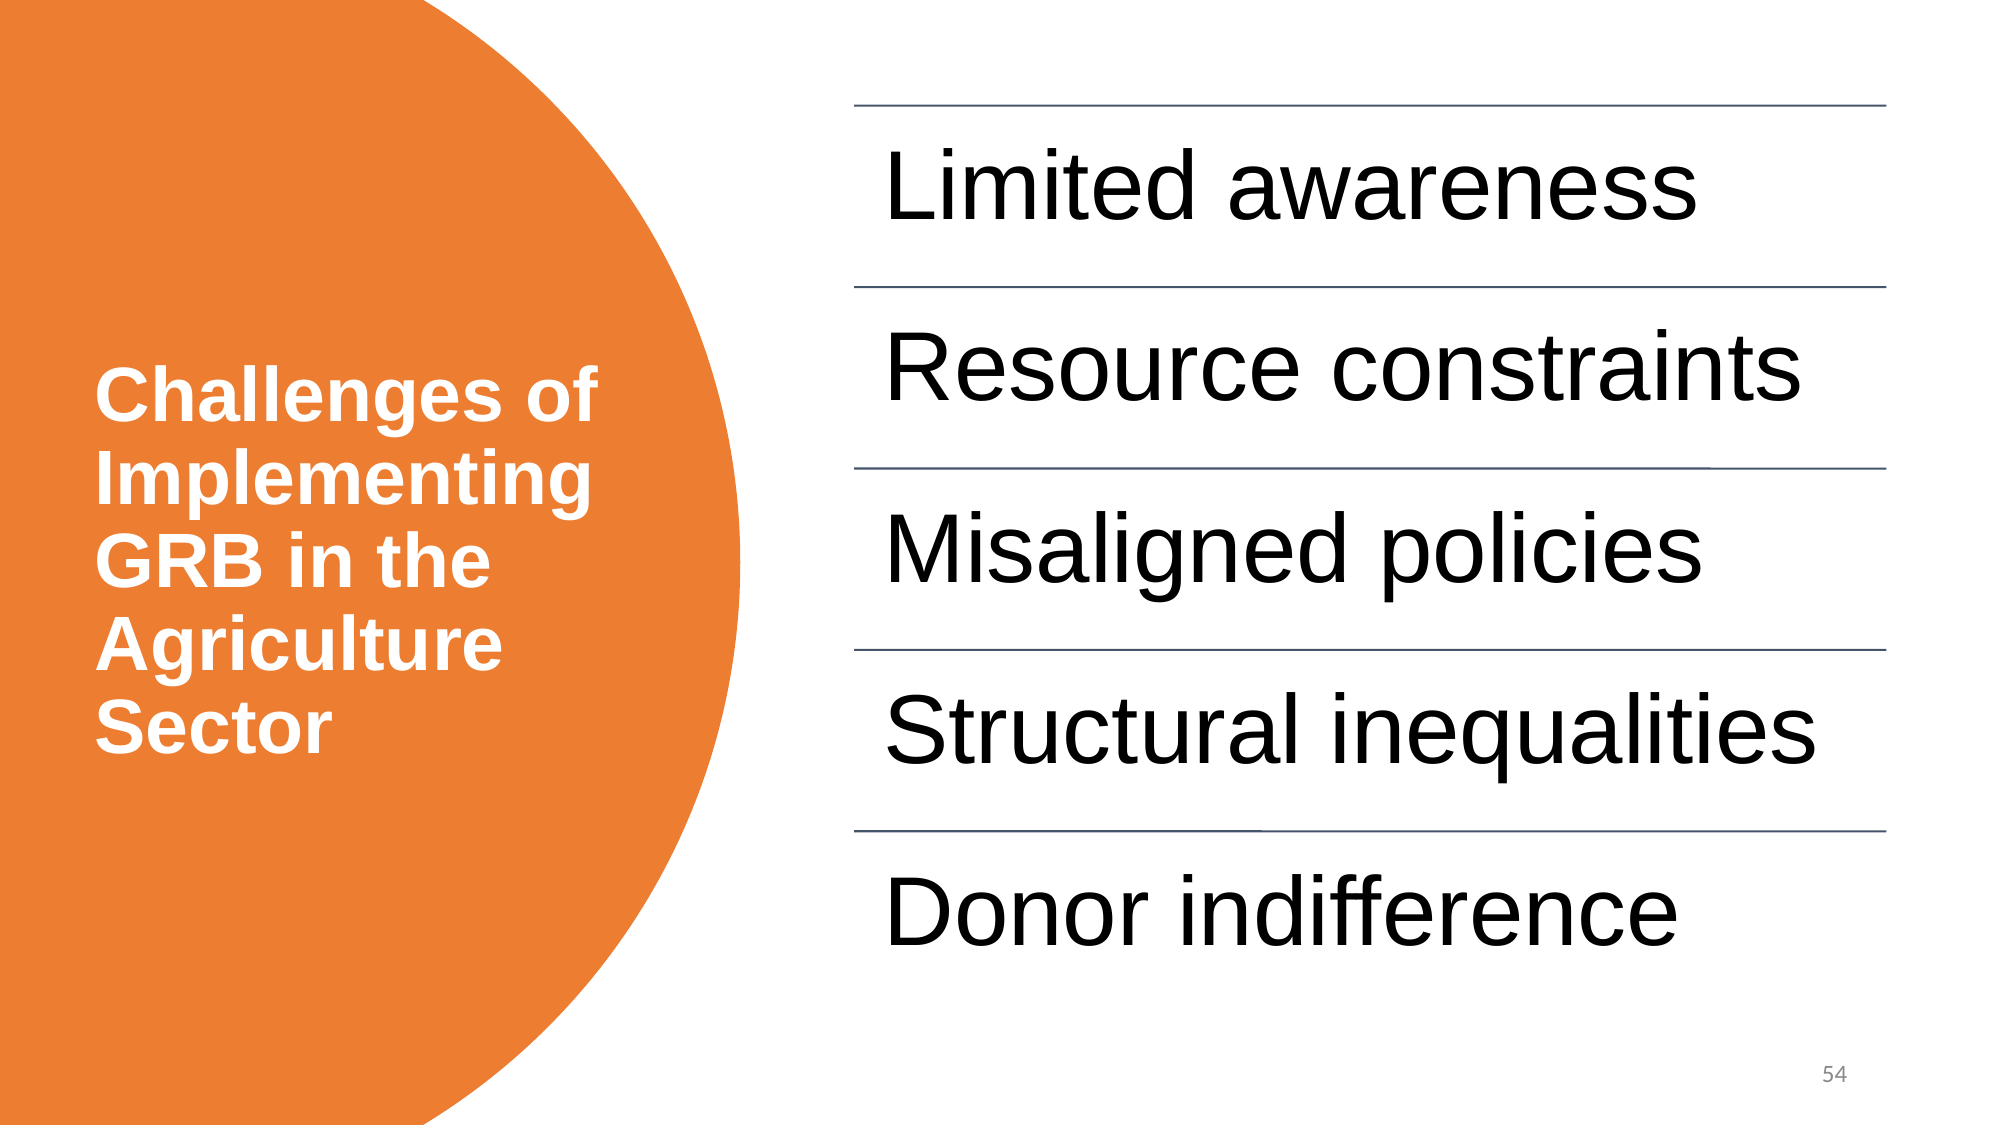

Limited awareness
Resource constraints
Misaligned policies
Structural inequalities
Donor indifference
# Challenges of Implementing GRB in the Agriculture Sector
54